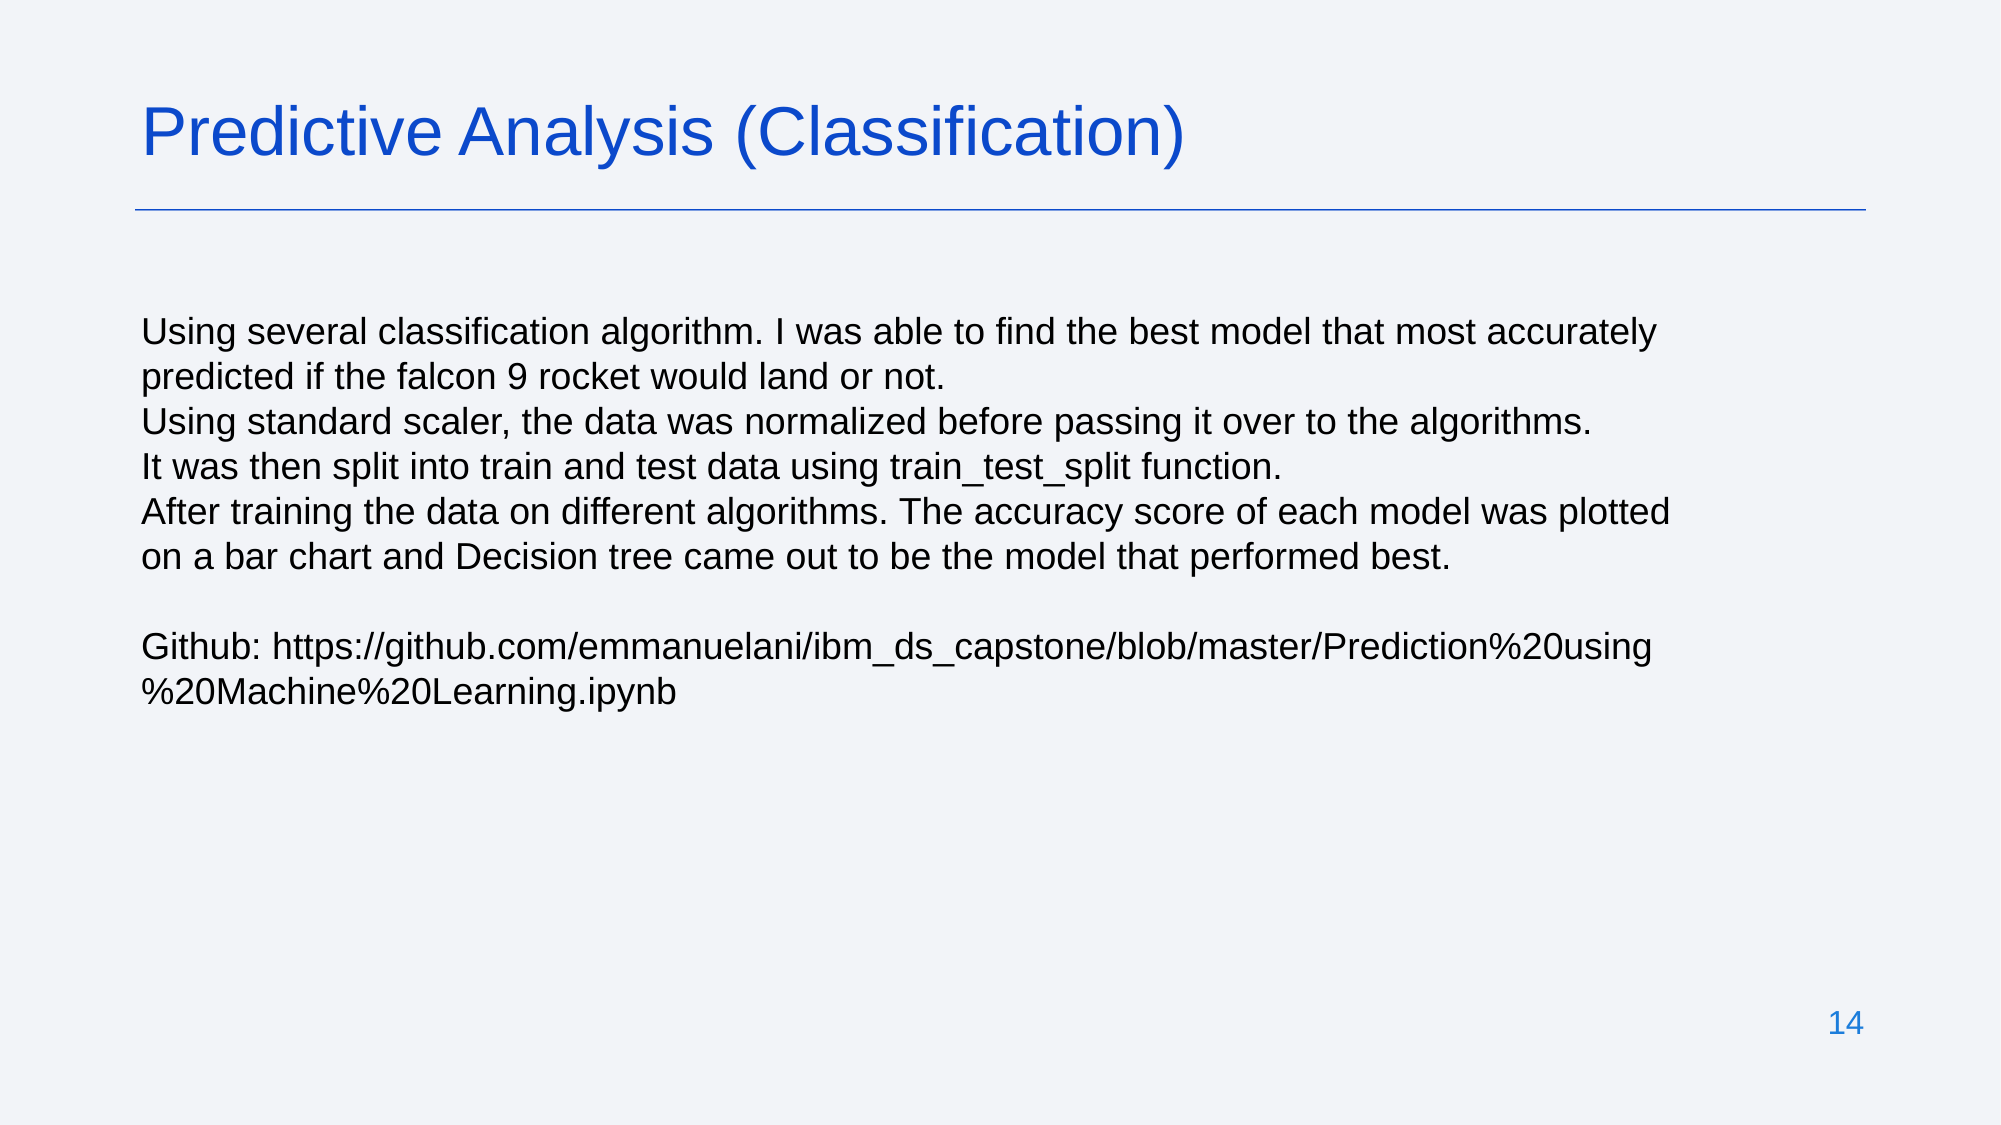

Predictive Analysis (Classification)
Using several classification algorithm. I was able to find the best model that most accurately predicted if the falcon 9 rocket would land or not.
Using standard scaler, the data was normalized before passing it over to the algorithms.
It was then split into train and test data using train_test_split function.
After training the data on different algorithms. The accuracy score of each model was plotted on a bar chart and Decision tree came out to be the model that performed best.

Github: https://github.com/emmanuelani/ibm_ds_capstone/blob/master/Prediction%20using%20Machine%20Learning.ipynb
14